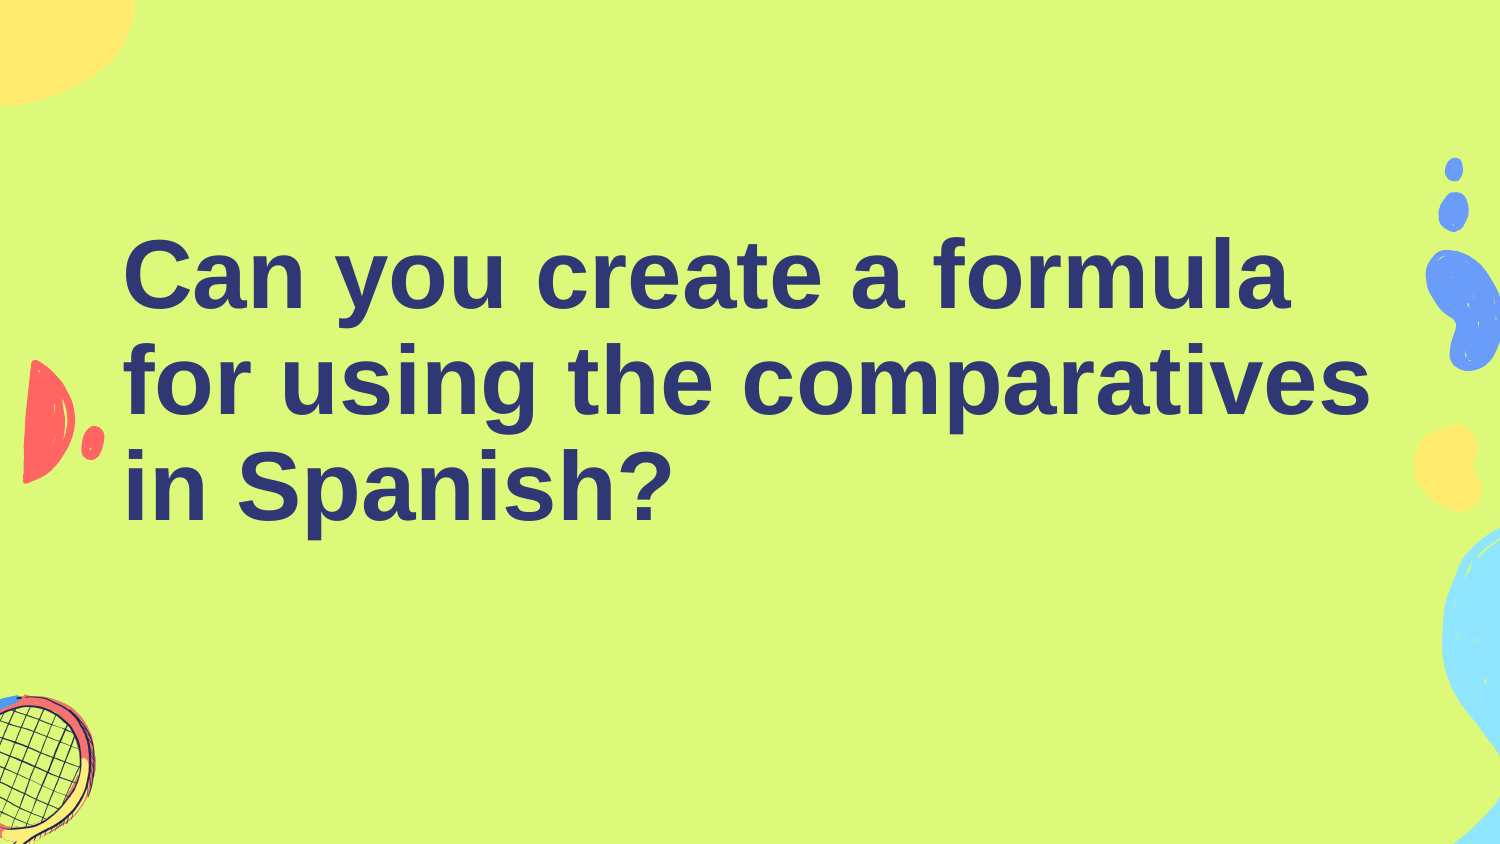

# Can you create a formula for using the comparatives in Spanish?